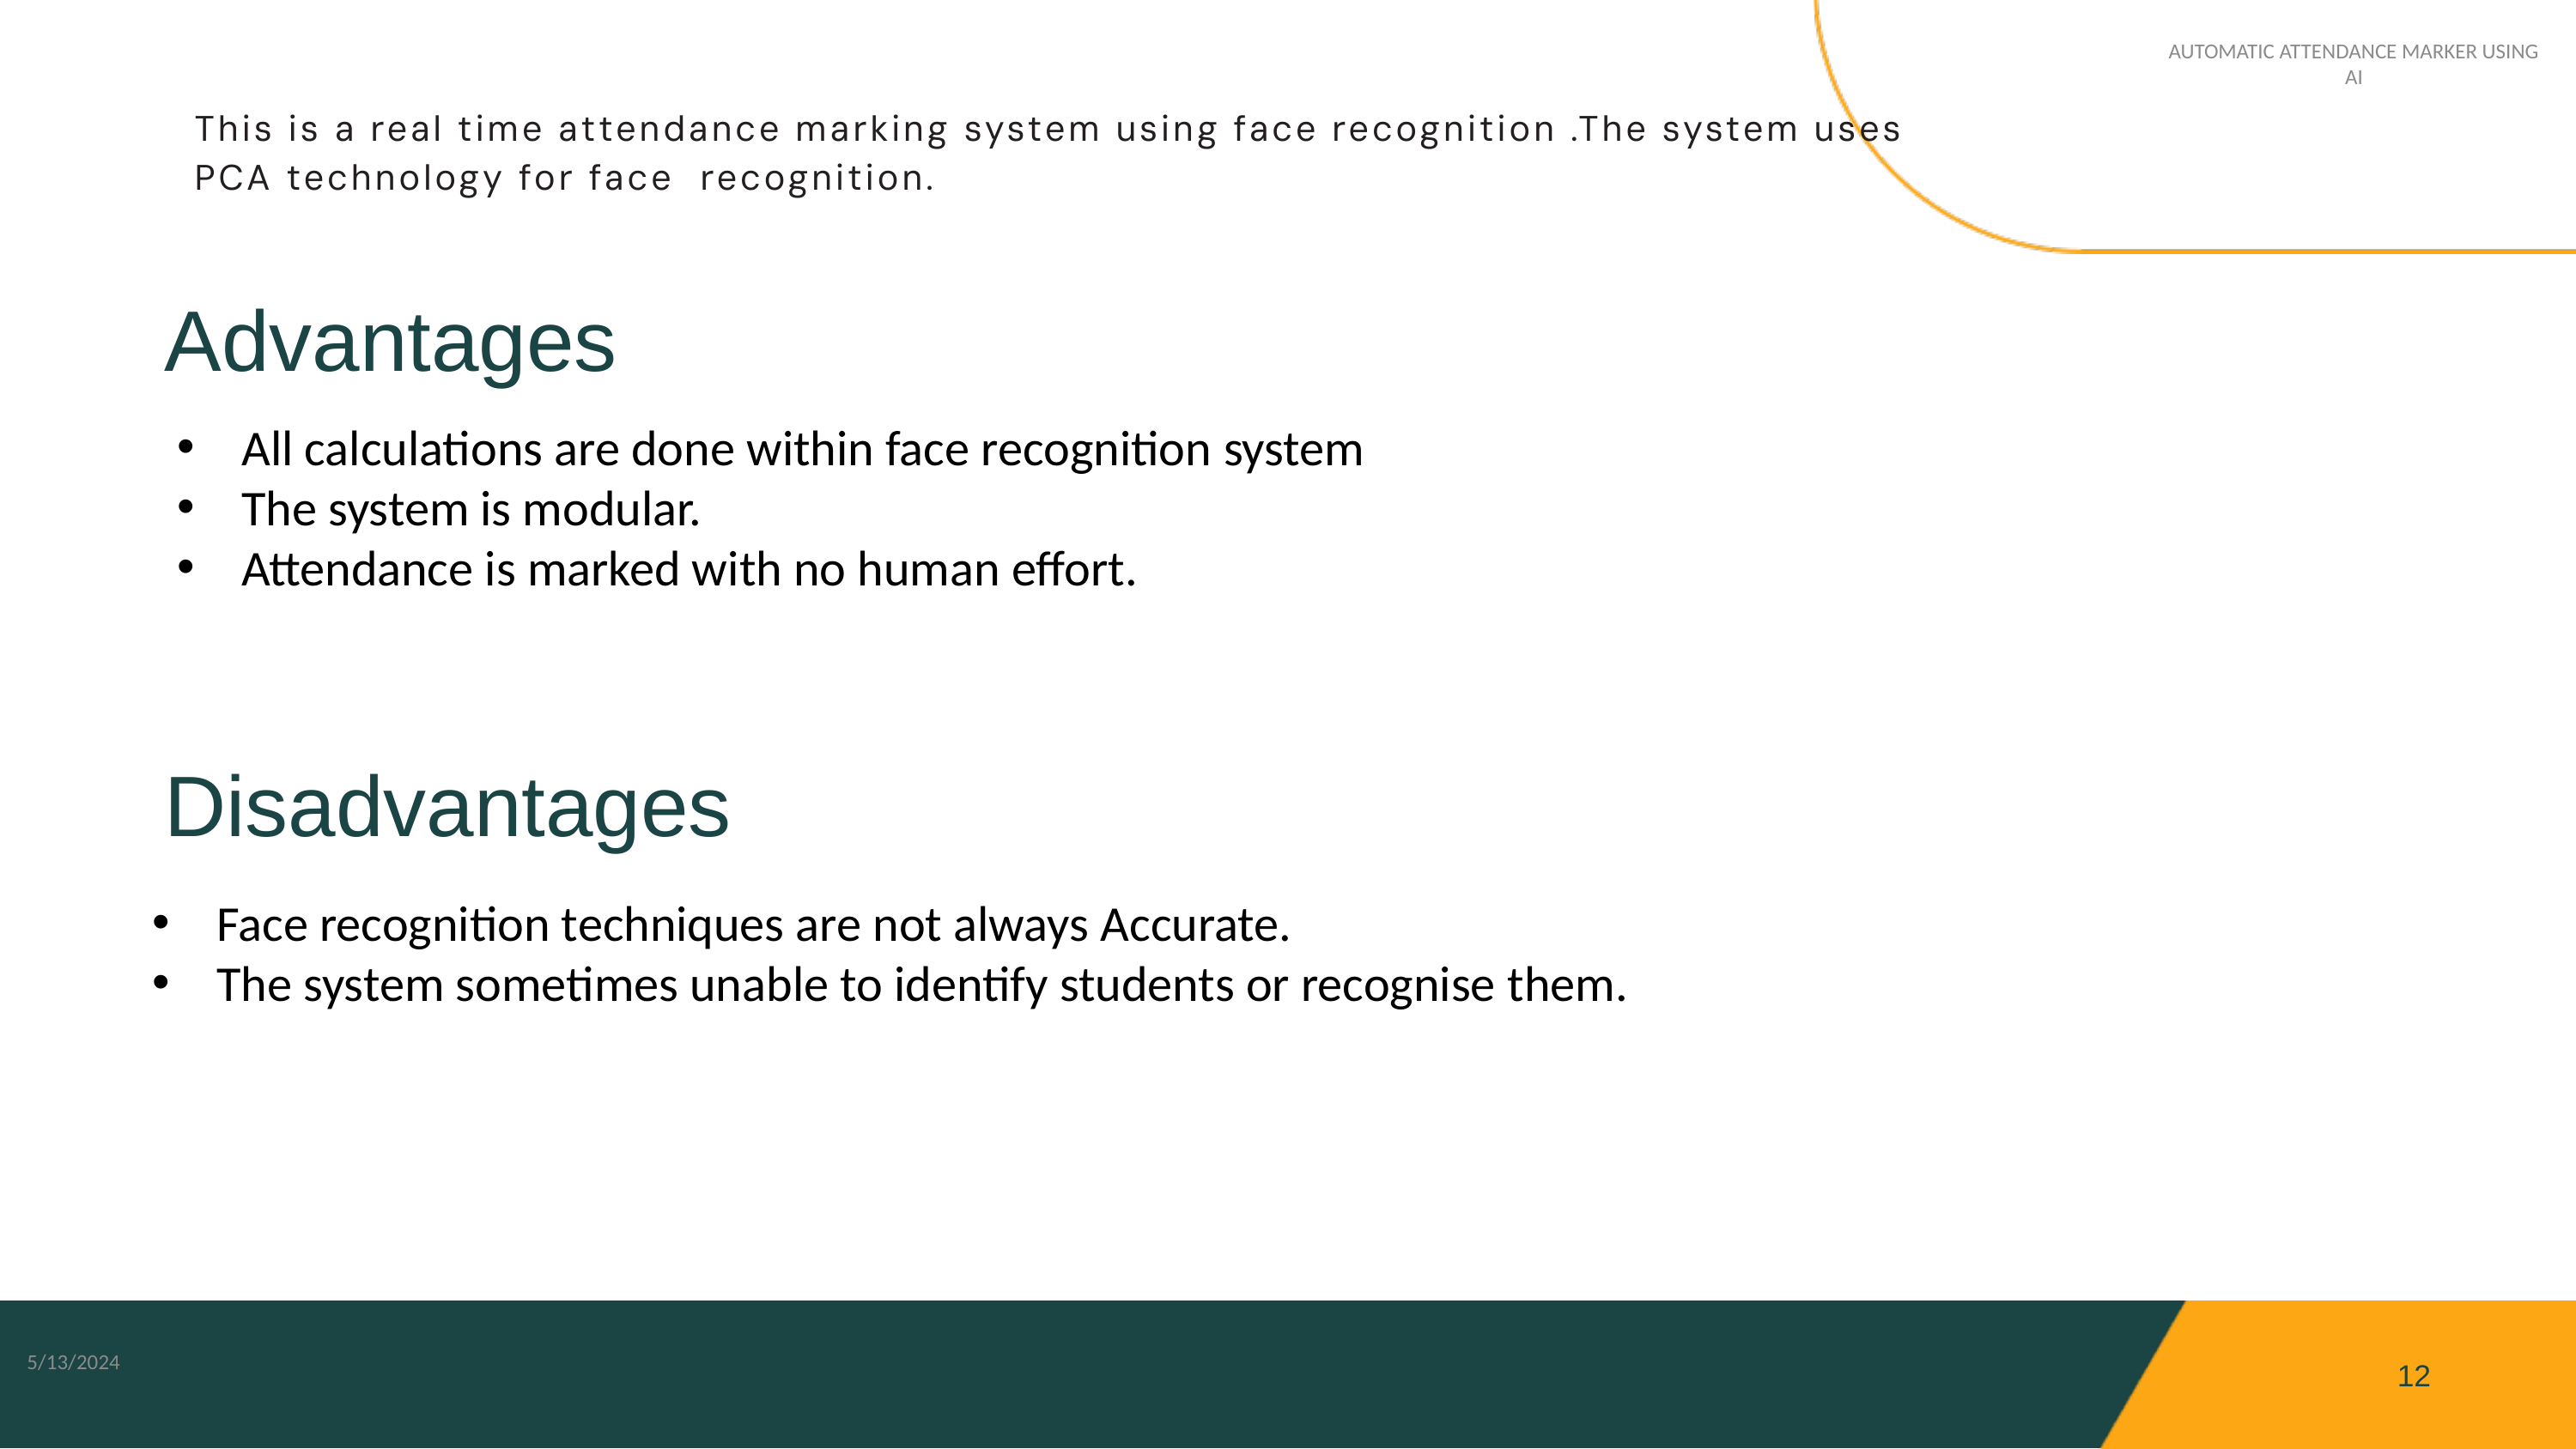

AUTOMATIC ATTENDANCE MARKER USING AI

This is a real time attendance marking system using face recognition .The system uses PCA technology for face  recognition.

Advantages
All calculations are done within face recognition system
The system is modular.
Attendance is marked with no human effort.

Disadvantages
Face recognition techniques are not always Accurate.
The system sometimes unable to identify students or recognise them.

5/13/2024
12